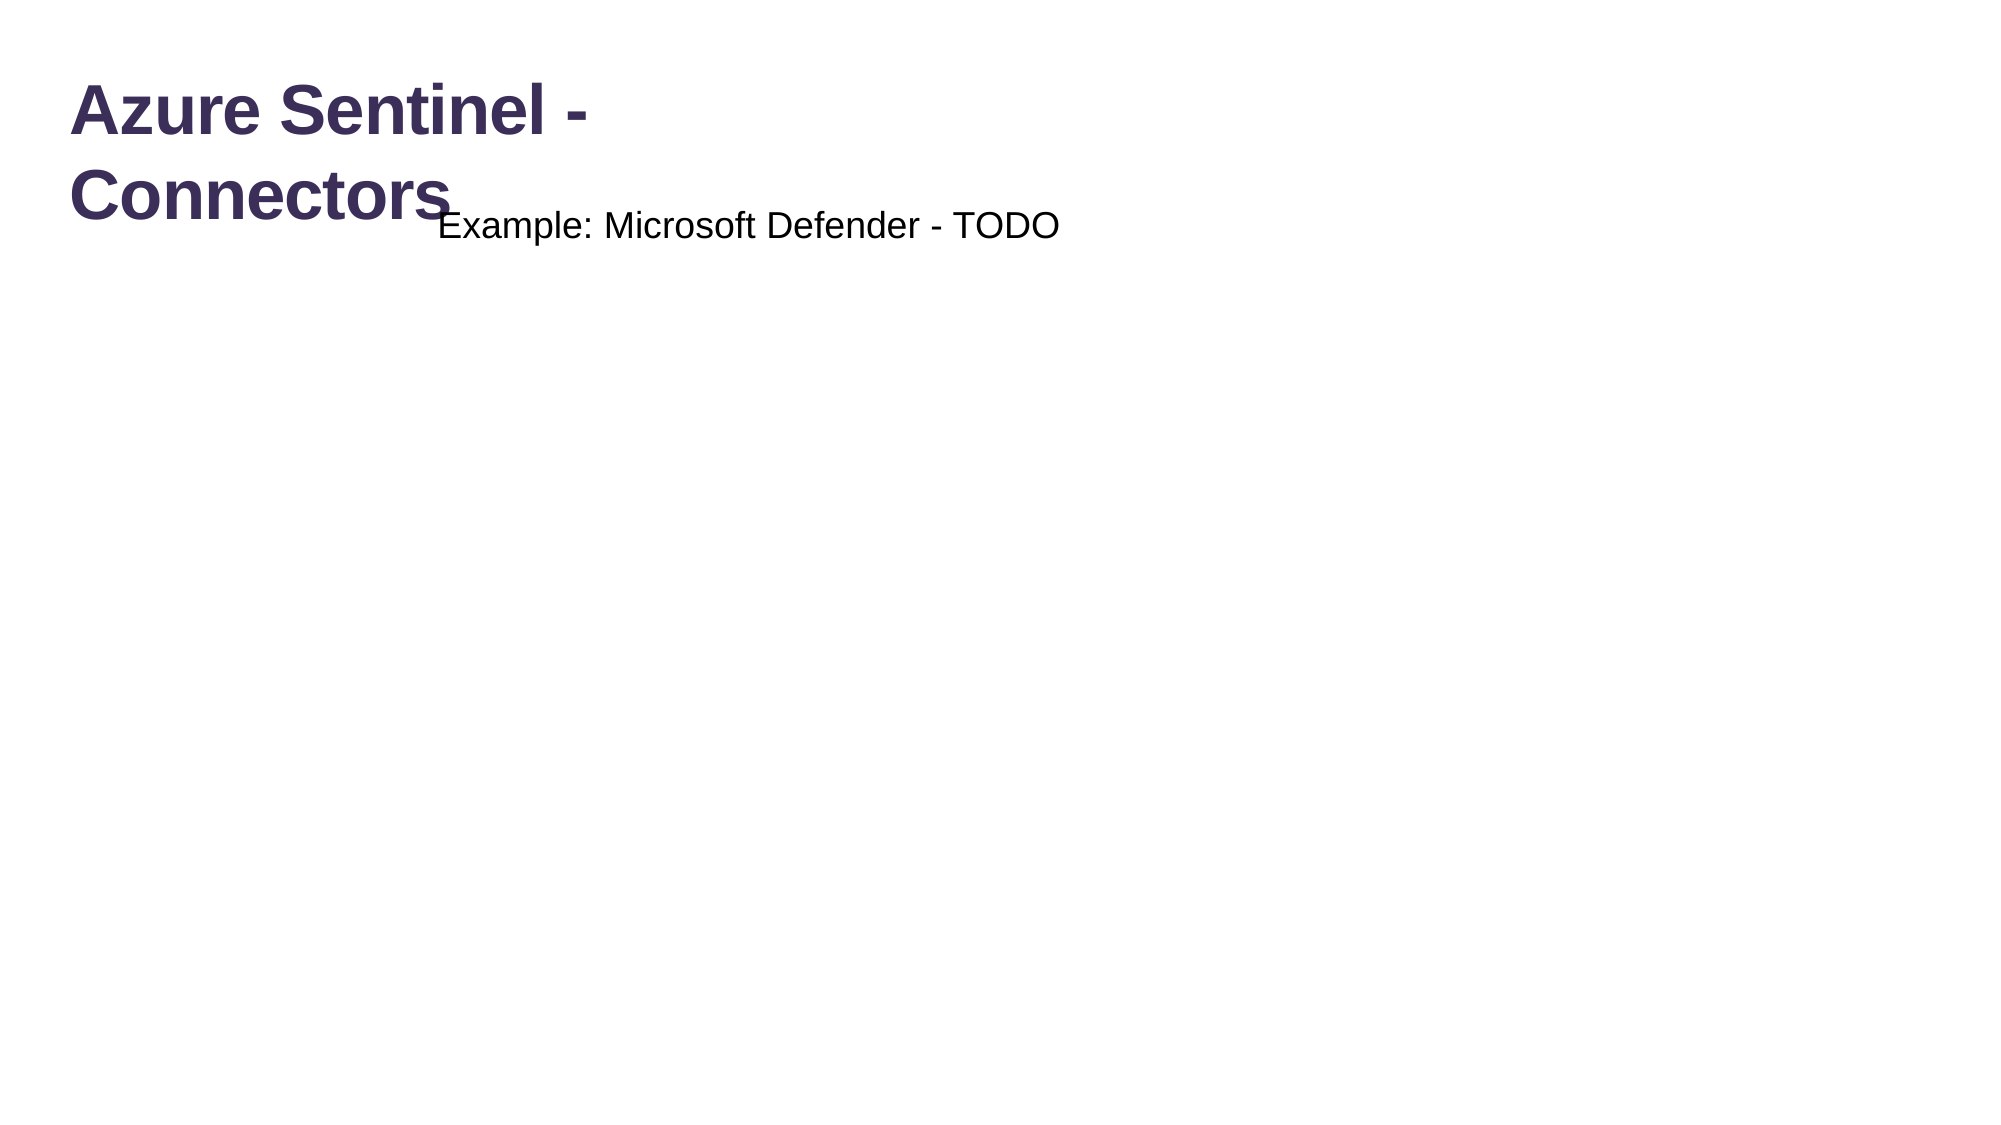

# Azure Sentinel - Connectors
Example: Microsoft Defender - TODO